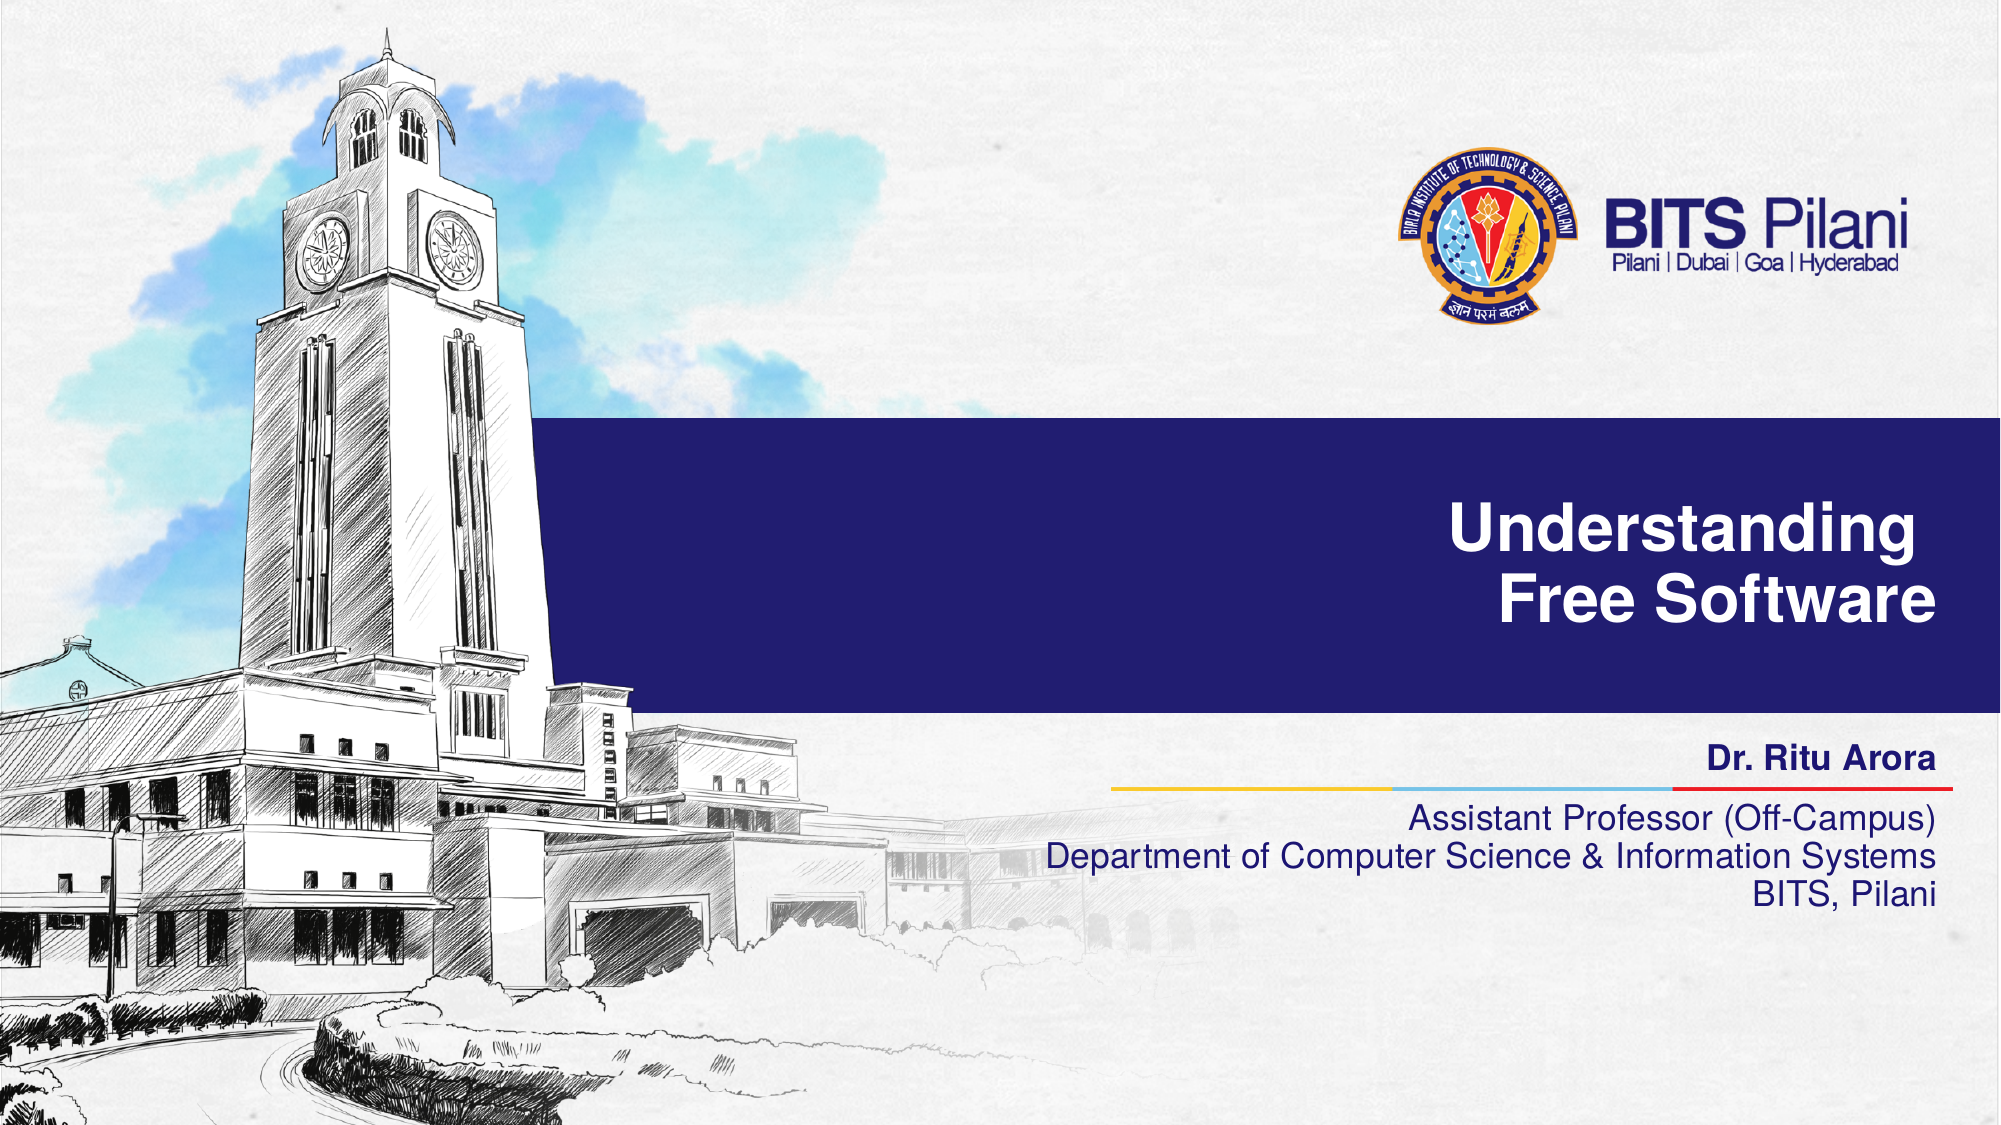

# Understanding Free Software
Dr. Ritu Arora
Assistant Professor (Off-Campus)
 Department of Computer Science & Information Systems
 BITS, Pilani